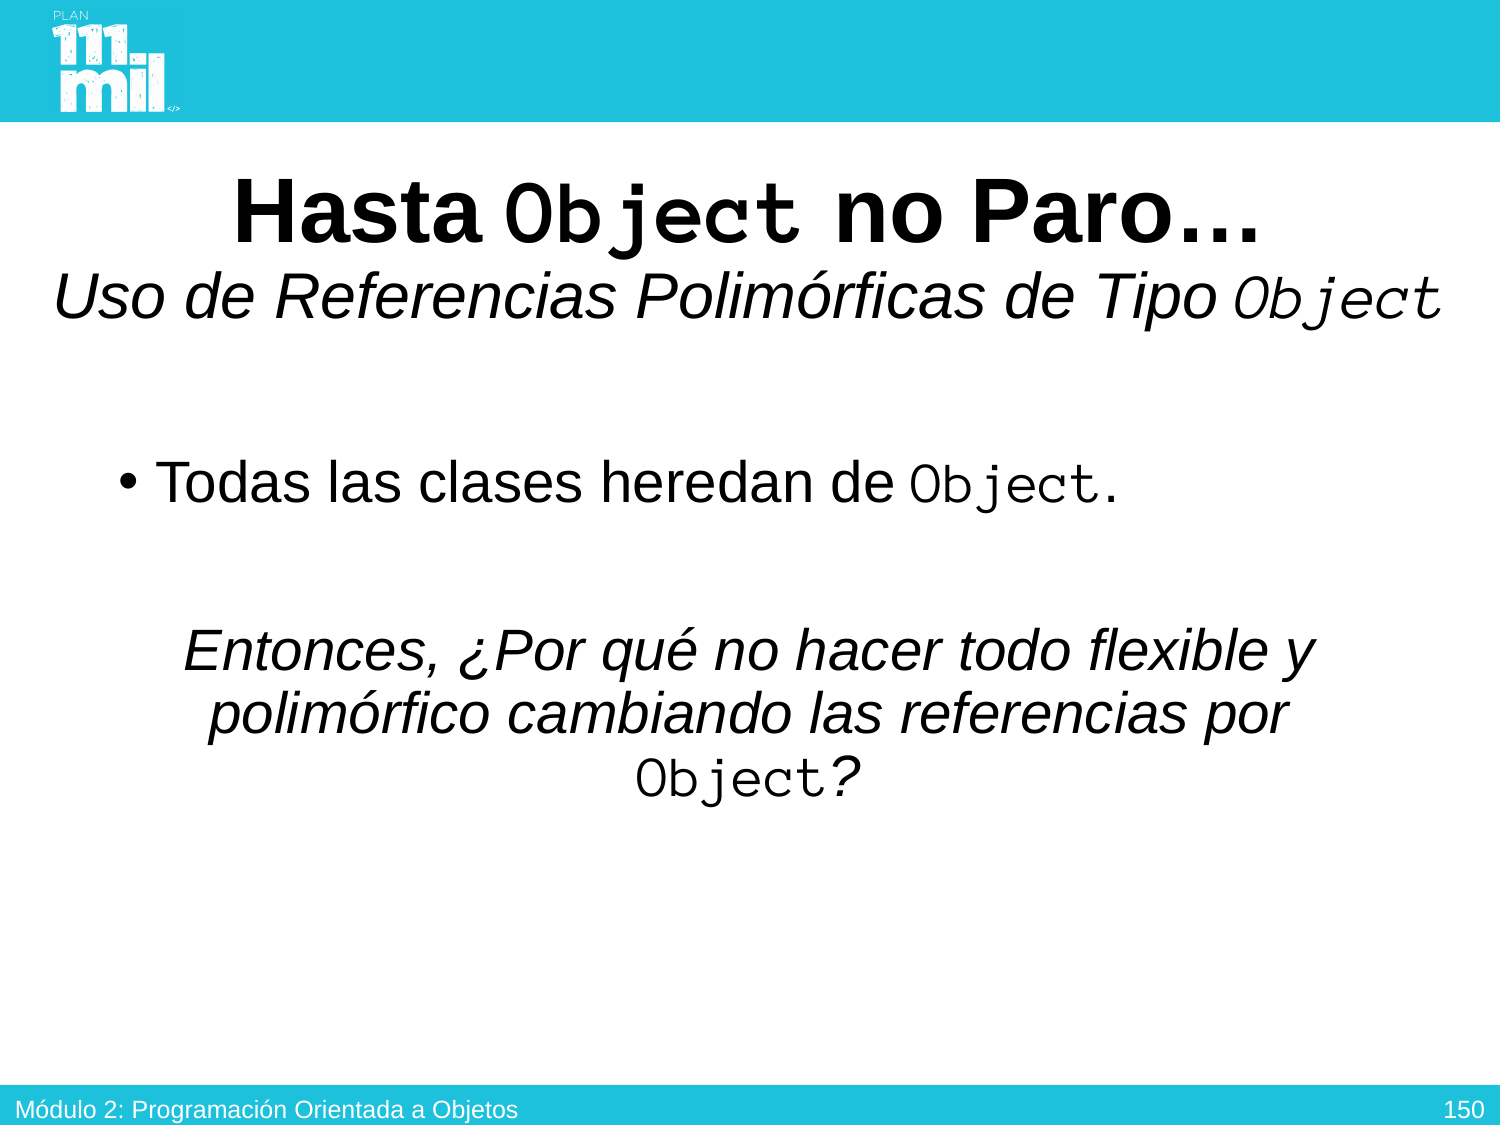

# Hasta Object no Paro… Uso de Referencias Polimórficas de Tipo Object

Todas las clases heredan de Object.

Entonces, ¿Por qué no hacer todo flexible y polimórfico cambiando las referencias por Object?

150
Módulo 2: Programación Orientada a Objetos